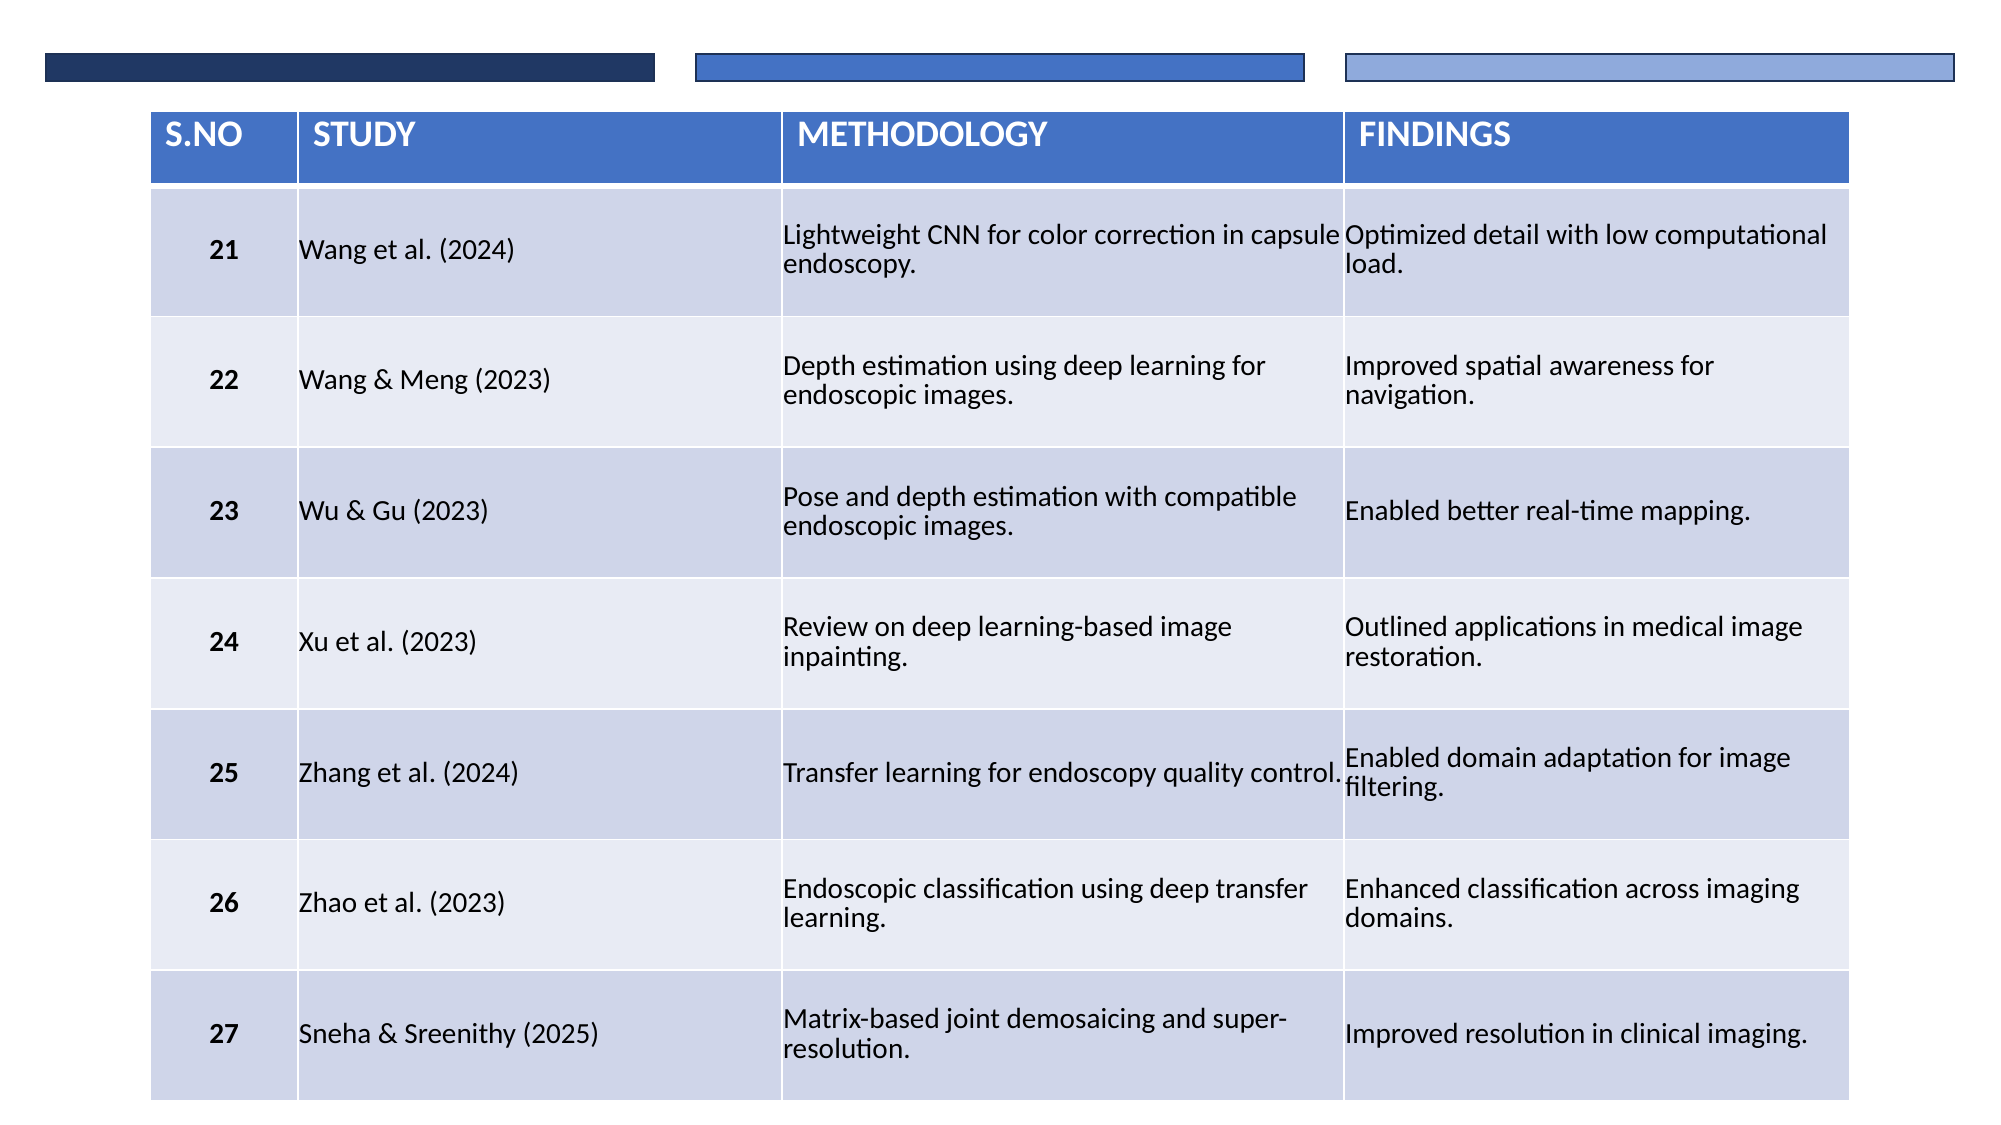

| S.NO | STUDY | METHODOLOGY | FINDINGS |
| --- | --- | --- | --- |
| 21 | Wang et al. (2024) | Lightweight CNN for color correction in capsule endoscopy. | Optimized detail with low computational load. |
| 22 | Wang & Meng (2023) | Depth estimation using deep learning for endoscopic images. | Improved spatial awareness for navigation. |
| 23 | Wu & Gu (2023) | Pose and depth estimation with compatible endoscopic images. | Enabled better real-time mapping. |
| 24 | Xu et al. (2023) | Review on deep learning-based image inpainting. | Outlined applications in medical image restoration. |
| 25 | Zhang et al. (2024) | Transfer learning for endoscopy quality control. | Enabled domain adaptation for image filtering. |
| 26 | Zhao et al. (2023) | Endoscopic classification using deep transfer learning. | Enhanced classification across imaging domains. |
| 27 | Sneha & Sreenithy (2025) | Matrix-based joint demosaicing and super-resolution. | Improved resolution in clinical imaging. |